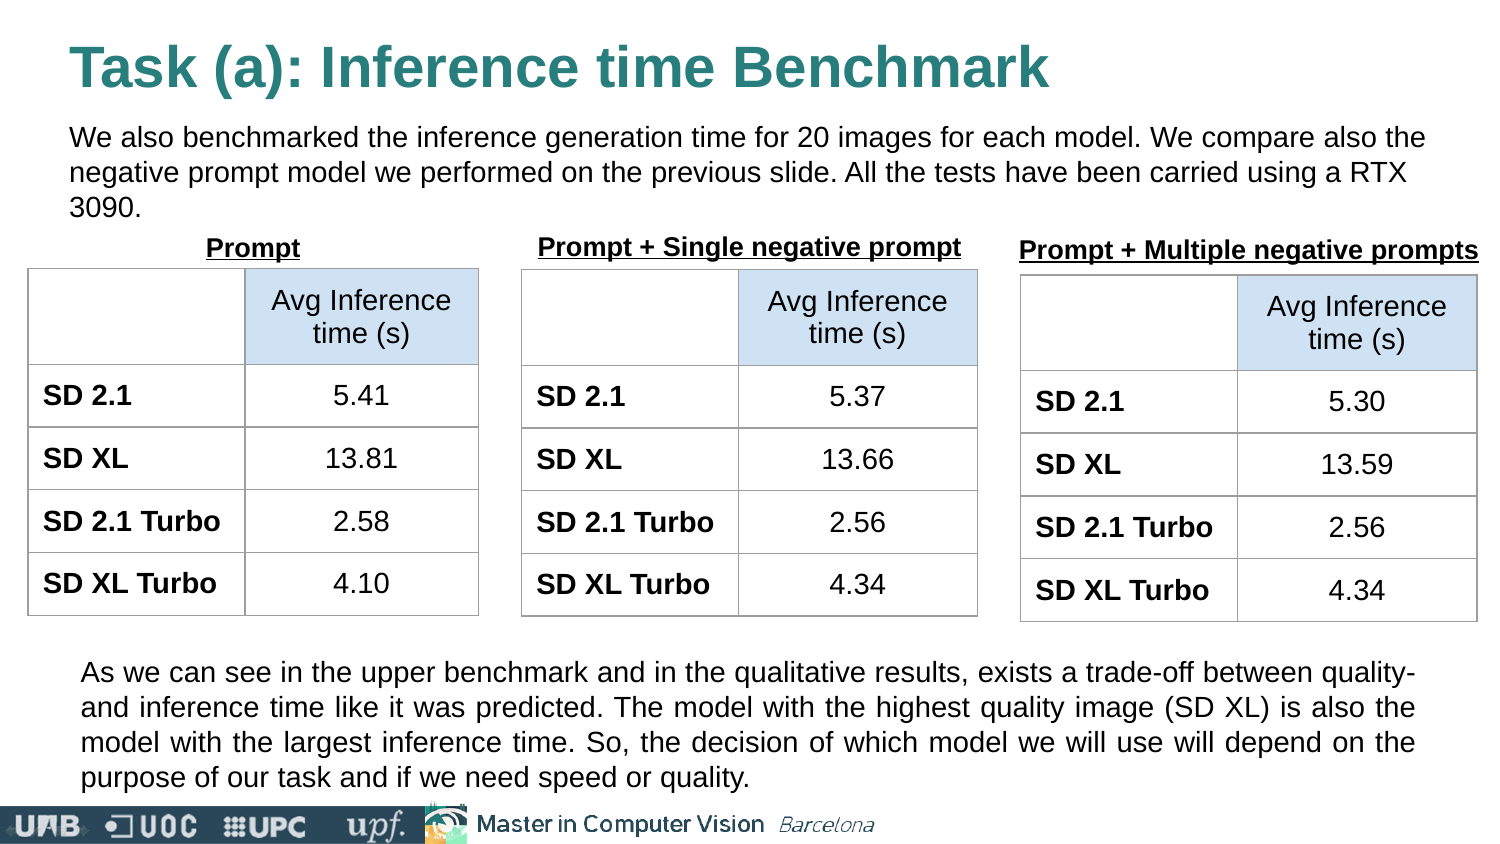

# Task (a): Inference time Benchmark
We also benchmarked the inference generation time for 20 images for each model. We compare also the negative prompt model we performed on the previous slide. All the tests have been carried using a RTX 3090.
Prompt + Single negative prompt
Prompt
Prompt + Multiple negative prompts
|  | Avg Inference time (s) |
| --- | --- |
| SD 2.1 | 5.41 |
| SD XL | 13.81 |
| SD 2.1 Turbo | 2.58 |
| SD XL Turbo | 4.10 |
|  | Avg Inference time (s) |
| --- | --- |
| SD 2.1 | 5.37 |
| SD XL | 13.66 |
| SD 2.1 Turbo | 2.56 |
| SD XL Turbo | 4.34 |
|  | Avg Inference time (s) |
| --- | --- |
| SD 2.1 | 5.30 |
| SD XL | 13.59 |
| SD 2.1 Turbo | 2.56 |
| SD XL Turbo | 4.34 |
As we can see in the upper benchmark and in the qualitative results, exists a trade-off between quality- and inference time like it was predicted. The model with the highest quality image (SD XL) is also the model with the largest inference time. So, the decision of which model we will use will depend on the purpose of our task and if we need speed or quality.